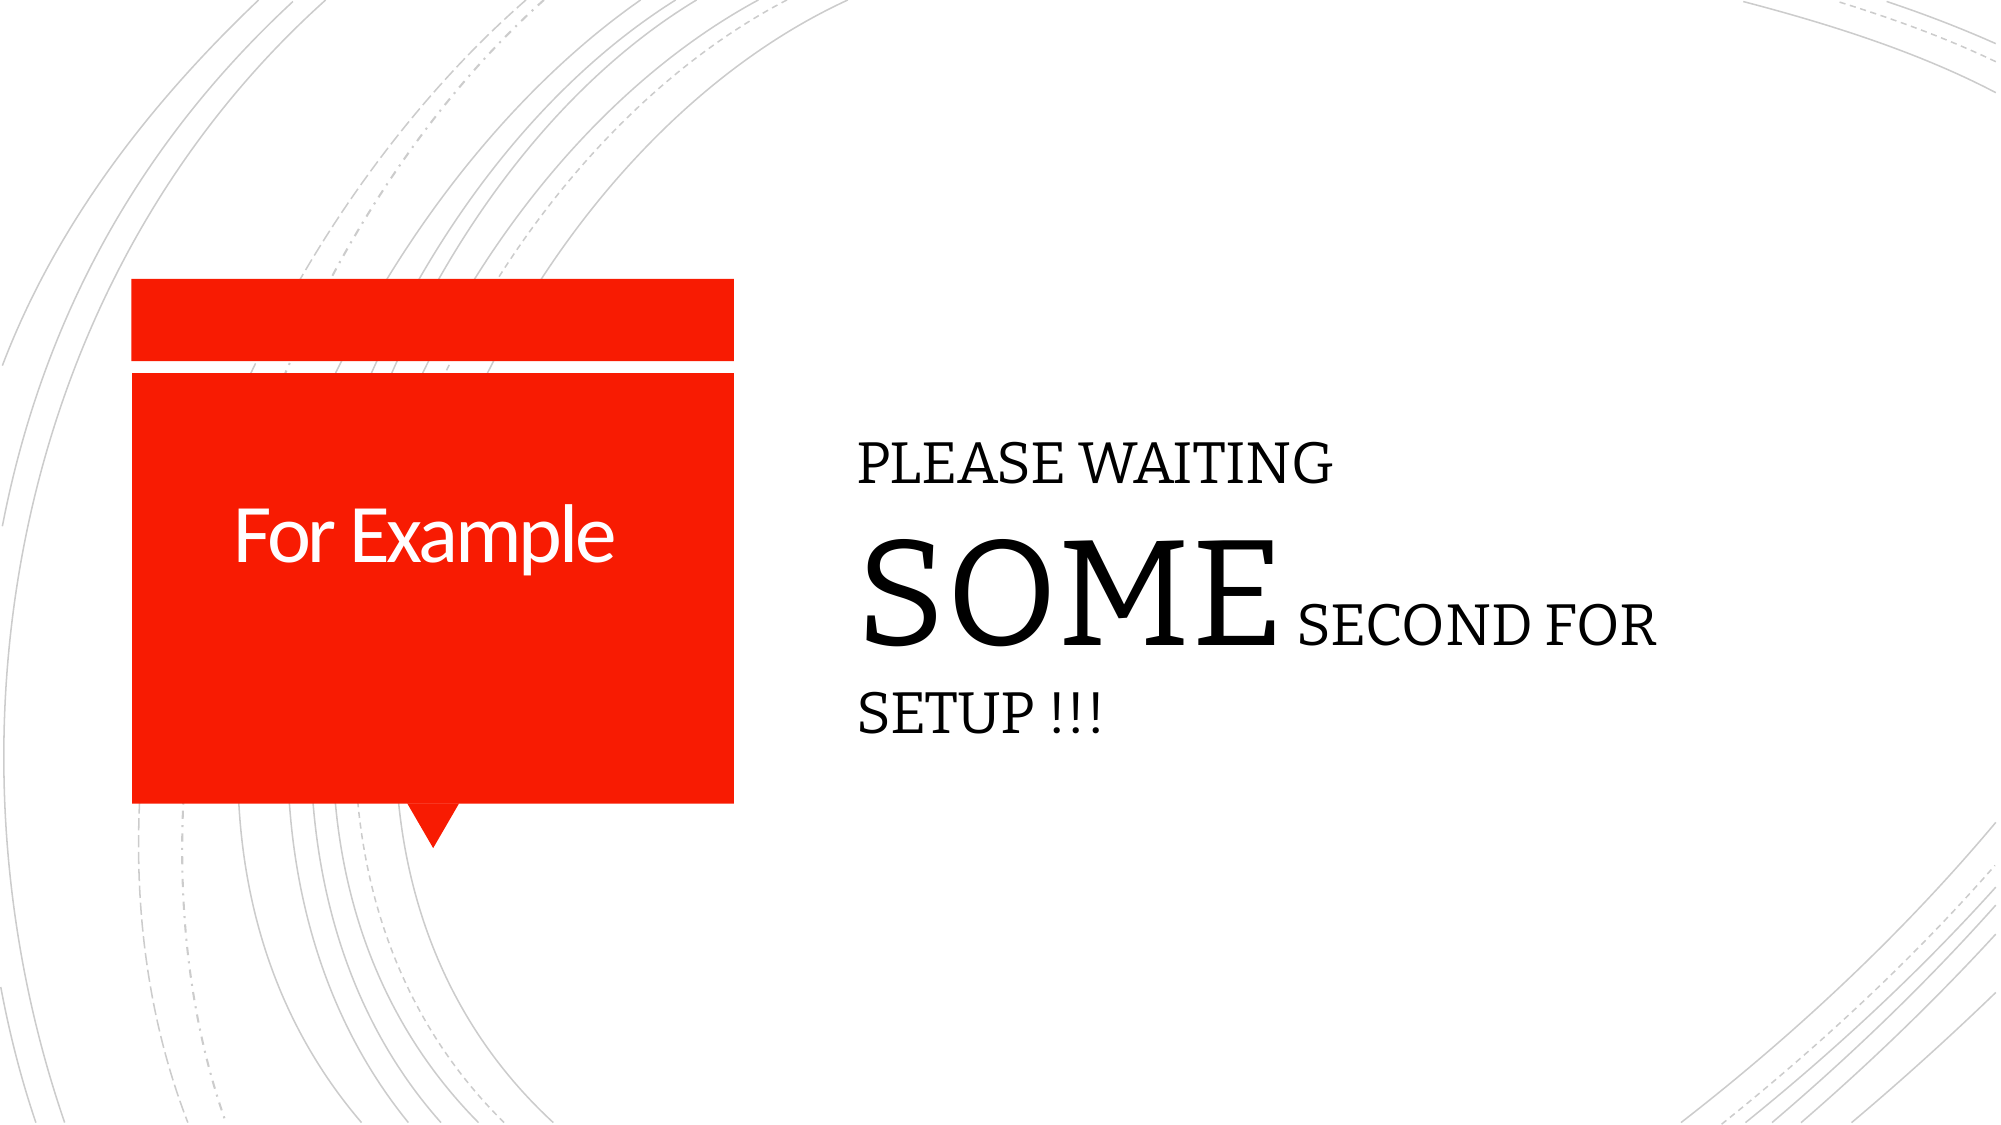

# For Example
PLEASE WAITING SOME SECOND FOR SETUP !!!